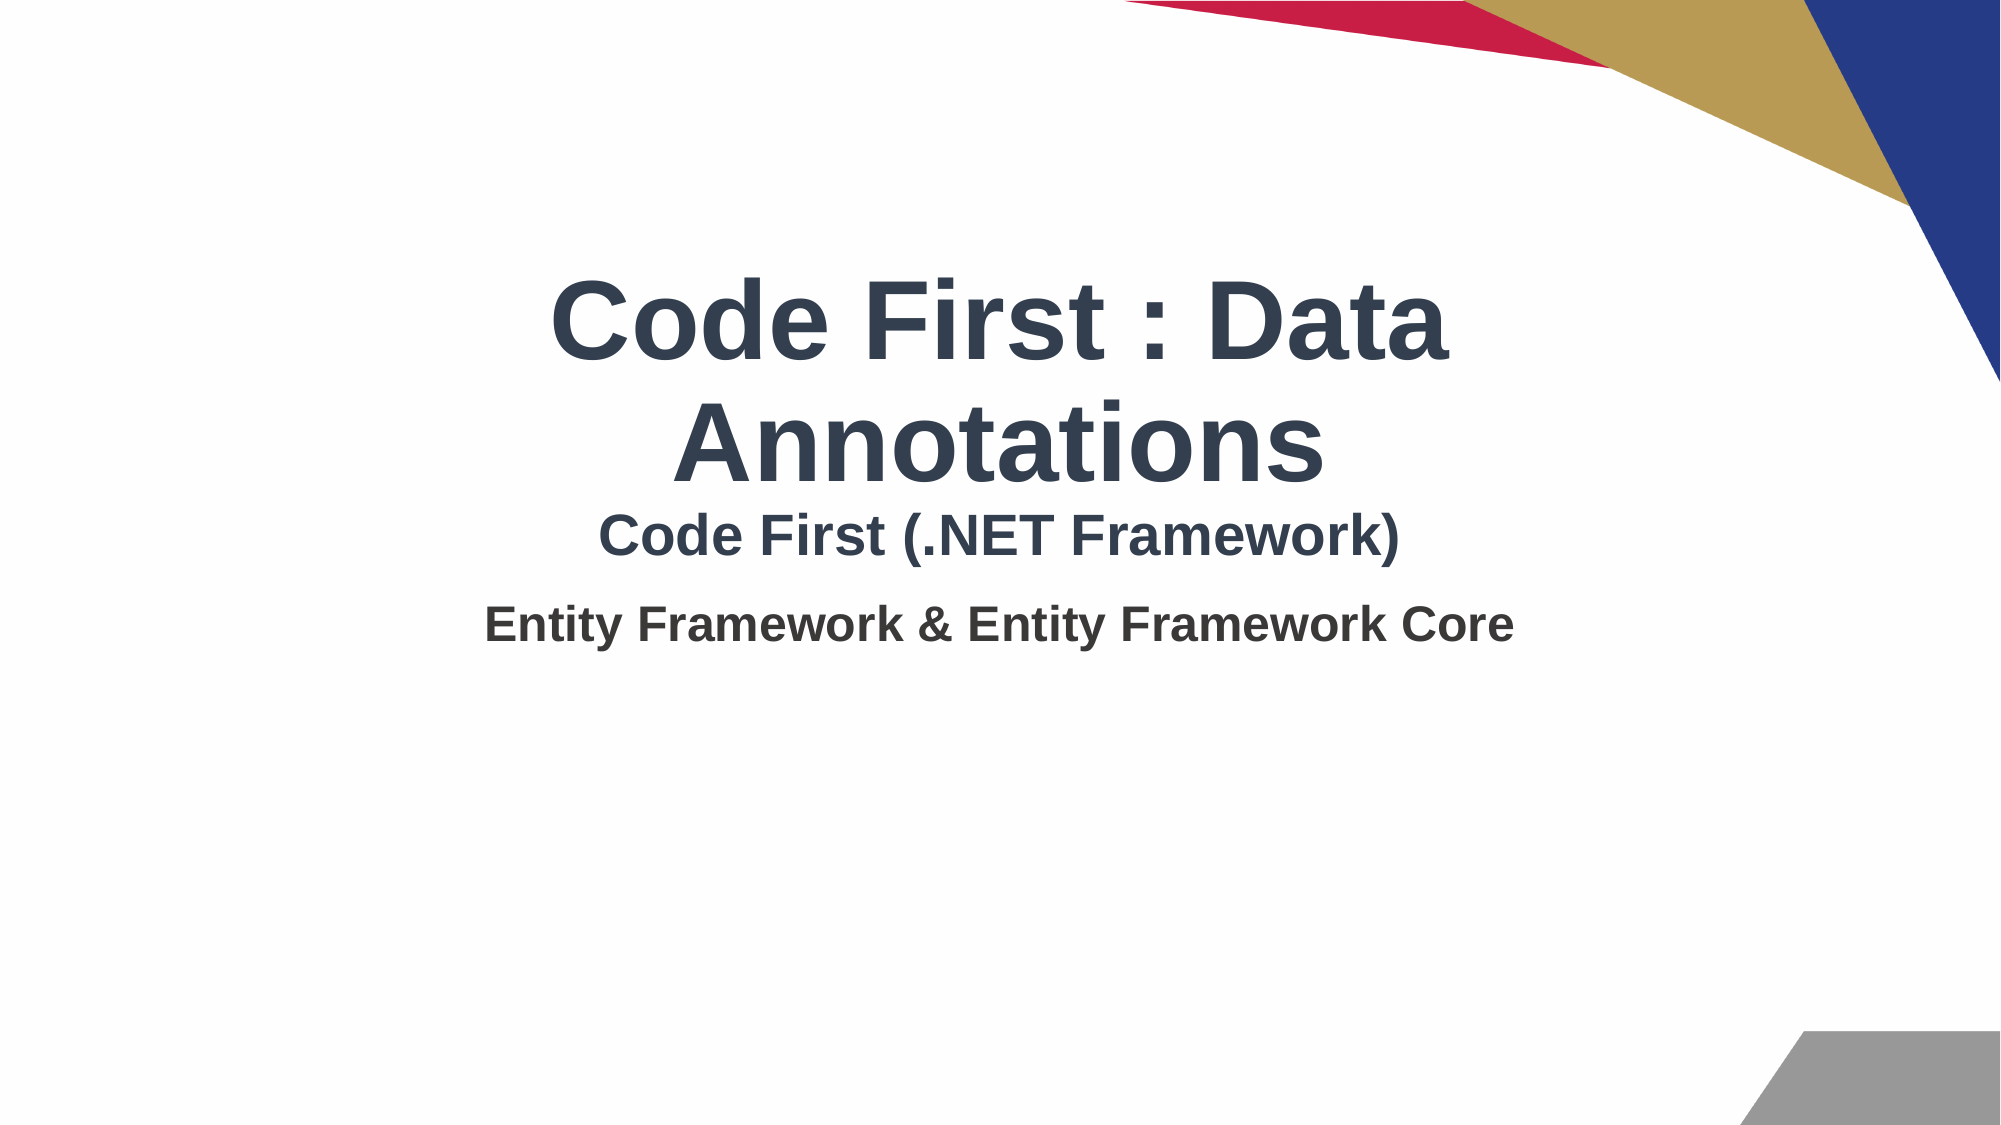

# Code First : Data Annotations Code First (.NET Framework)
Entity Framework & Entity Framework Core